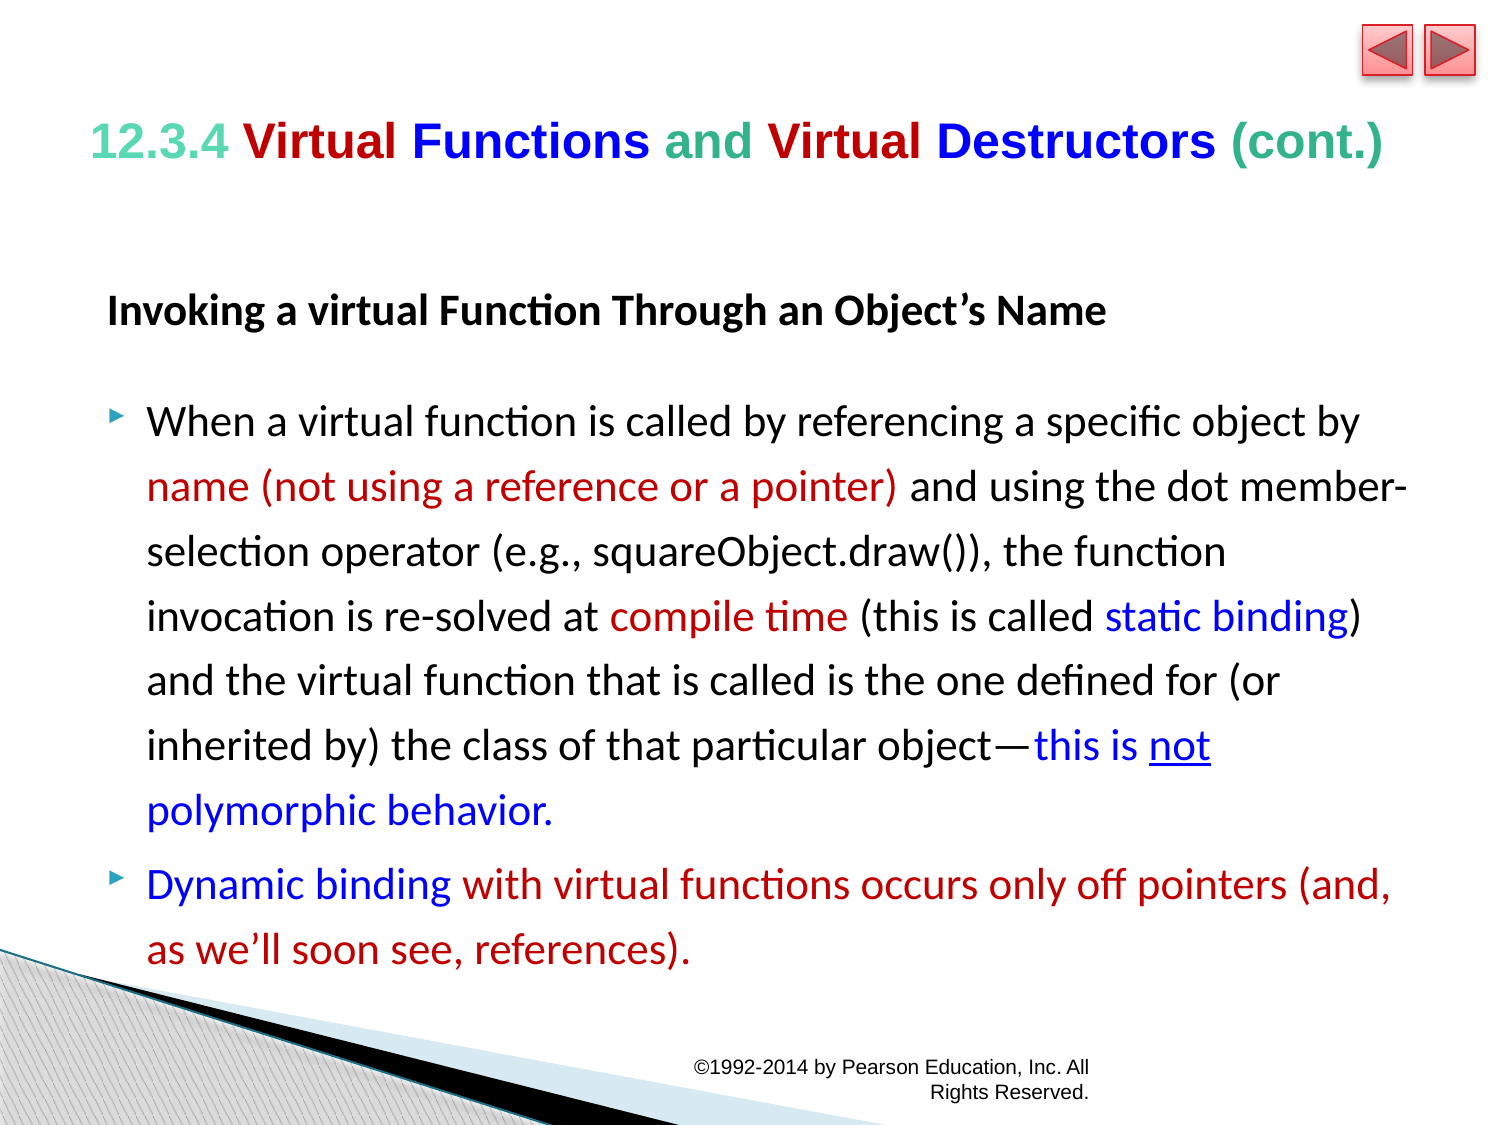

# 12.3.4 Virtual Functions and Virtual Destructors (cont.)
Invoking a virtual Function Through an Object’s Name

When a virtual function is called by referencing a specific object by name (not using a reference or a pointer) and using the dot member-selection operator (e.g., squareObject.draw()), the function invocation is re-solved at compile time (this is called static binding) and the virtual function that is called is the one defined for (or inherited by) the class of that particular object—this is not polymorphic behavior.
Dynamic binding with virtual functions occurs only off pointers (and, as we’ll soon see, references).
©1992-2014 by Pearson Education, Inc. All Rights Reserved.